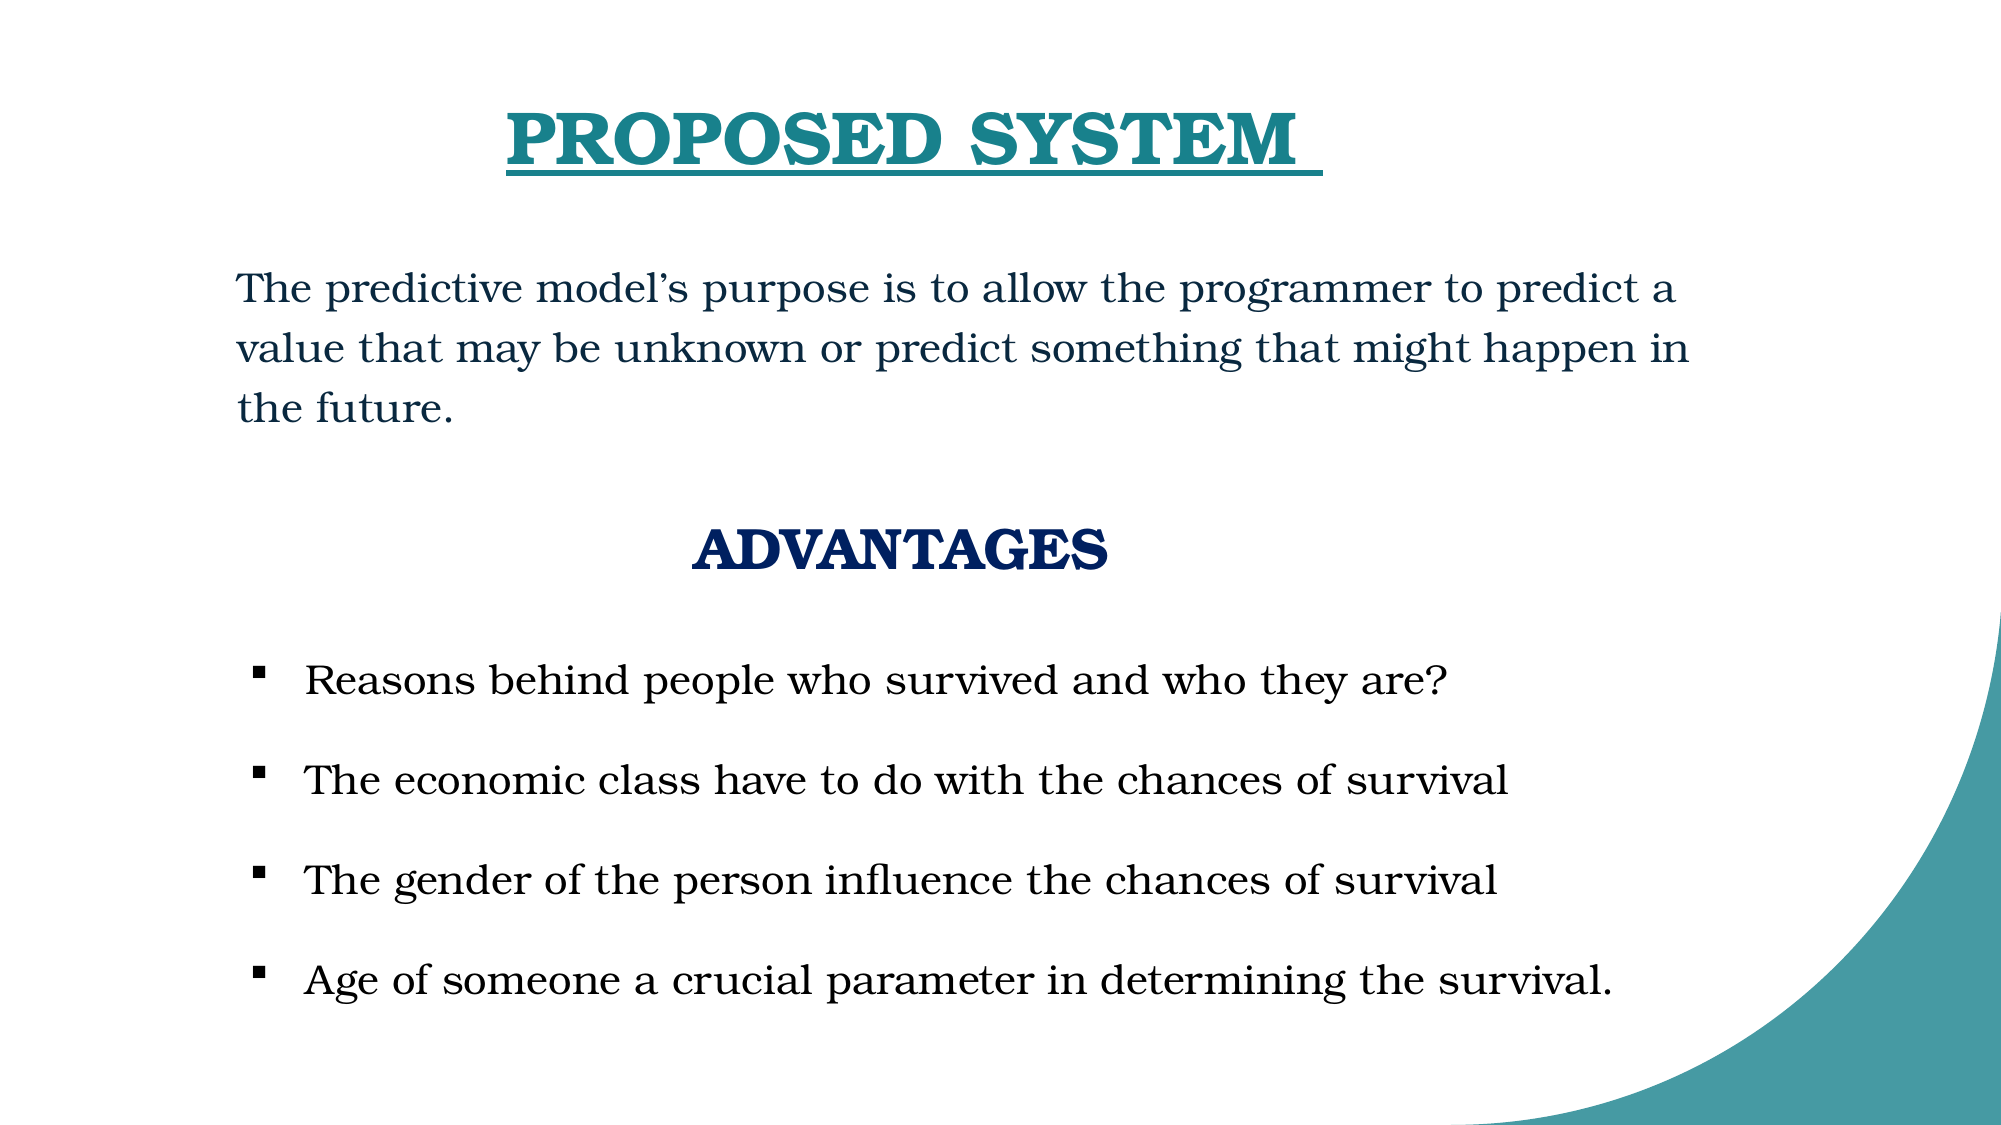

# PROPOSED SYSTEM
The predictive model’s purpose is to allow the programmer to predict a value that may be unknown or predict something that might happen in    the future.

ADVANTAGES
Reasons behind people who survived and who they are?

The economic class have to do with the chances of survival

The gender of the person influence the chances of survival

Age of someone a crucial parameter in determining the survival.